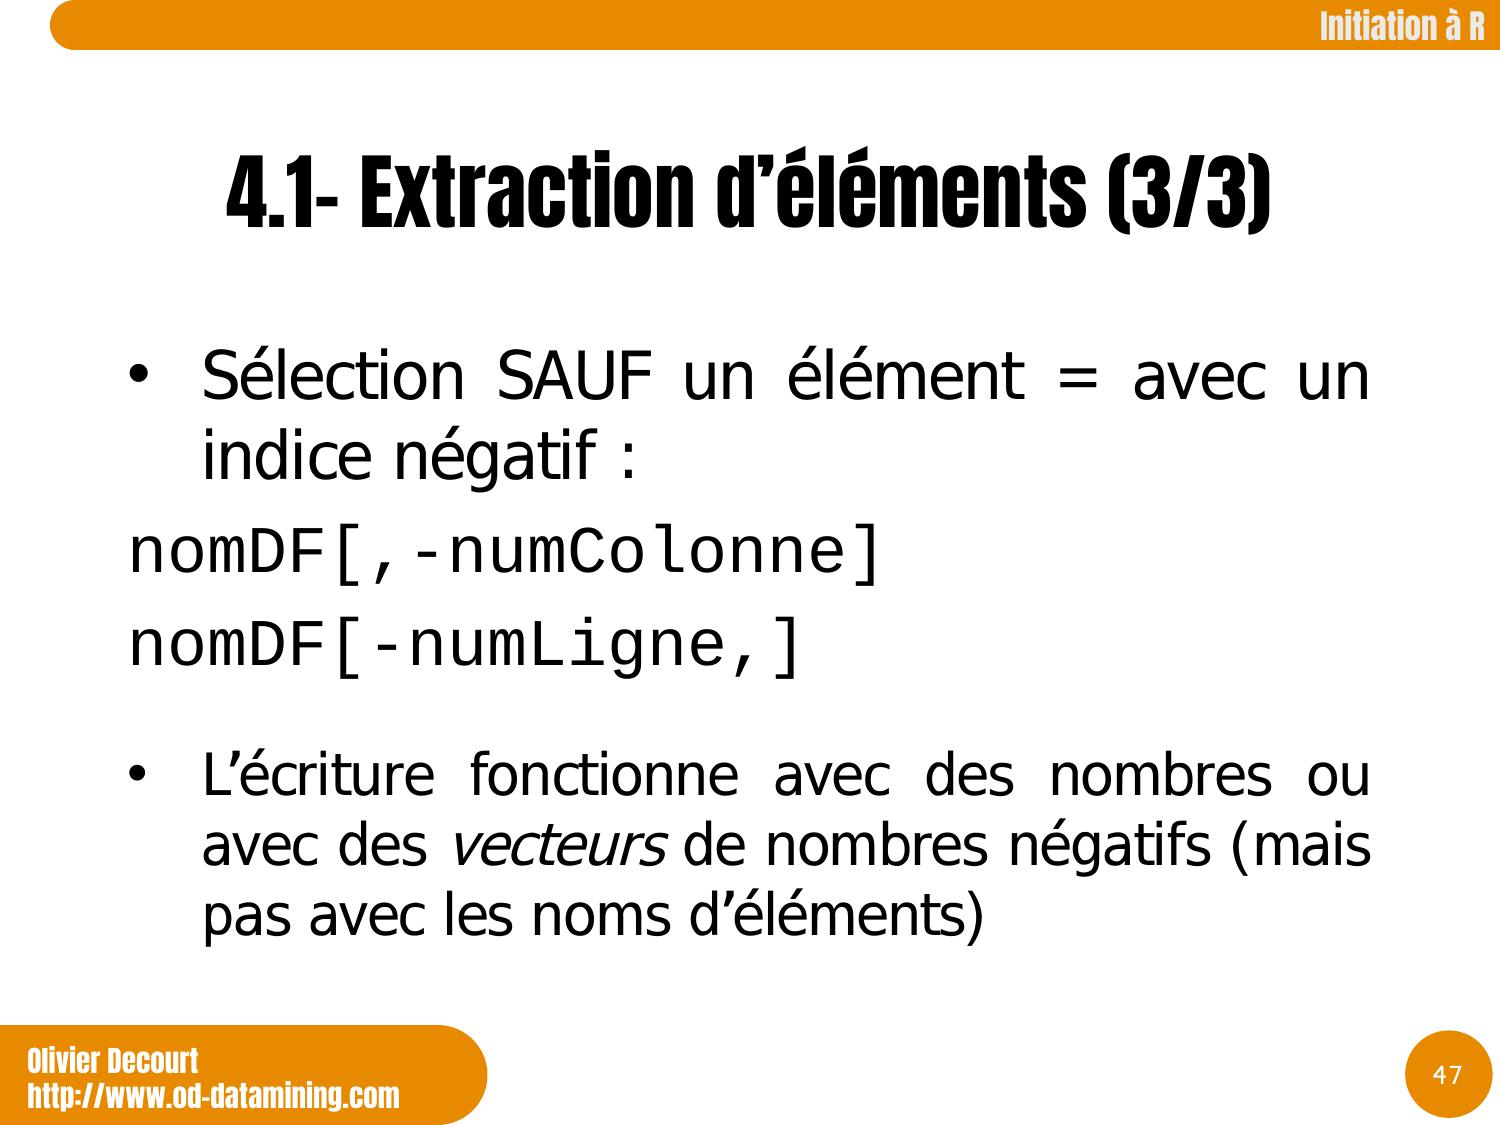

# 4.1- Extraction d’éléments (3/3)
Sélection SAUF un élément = avec un indice négatif :
nomDF[,-numColonne]
nomDF[-numLigne,]

L’écriture fonctionne avec des nombres ou avec des vecteurs de nombres négatifs (mais pas avec les noms d’éléments)